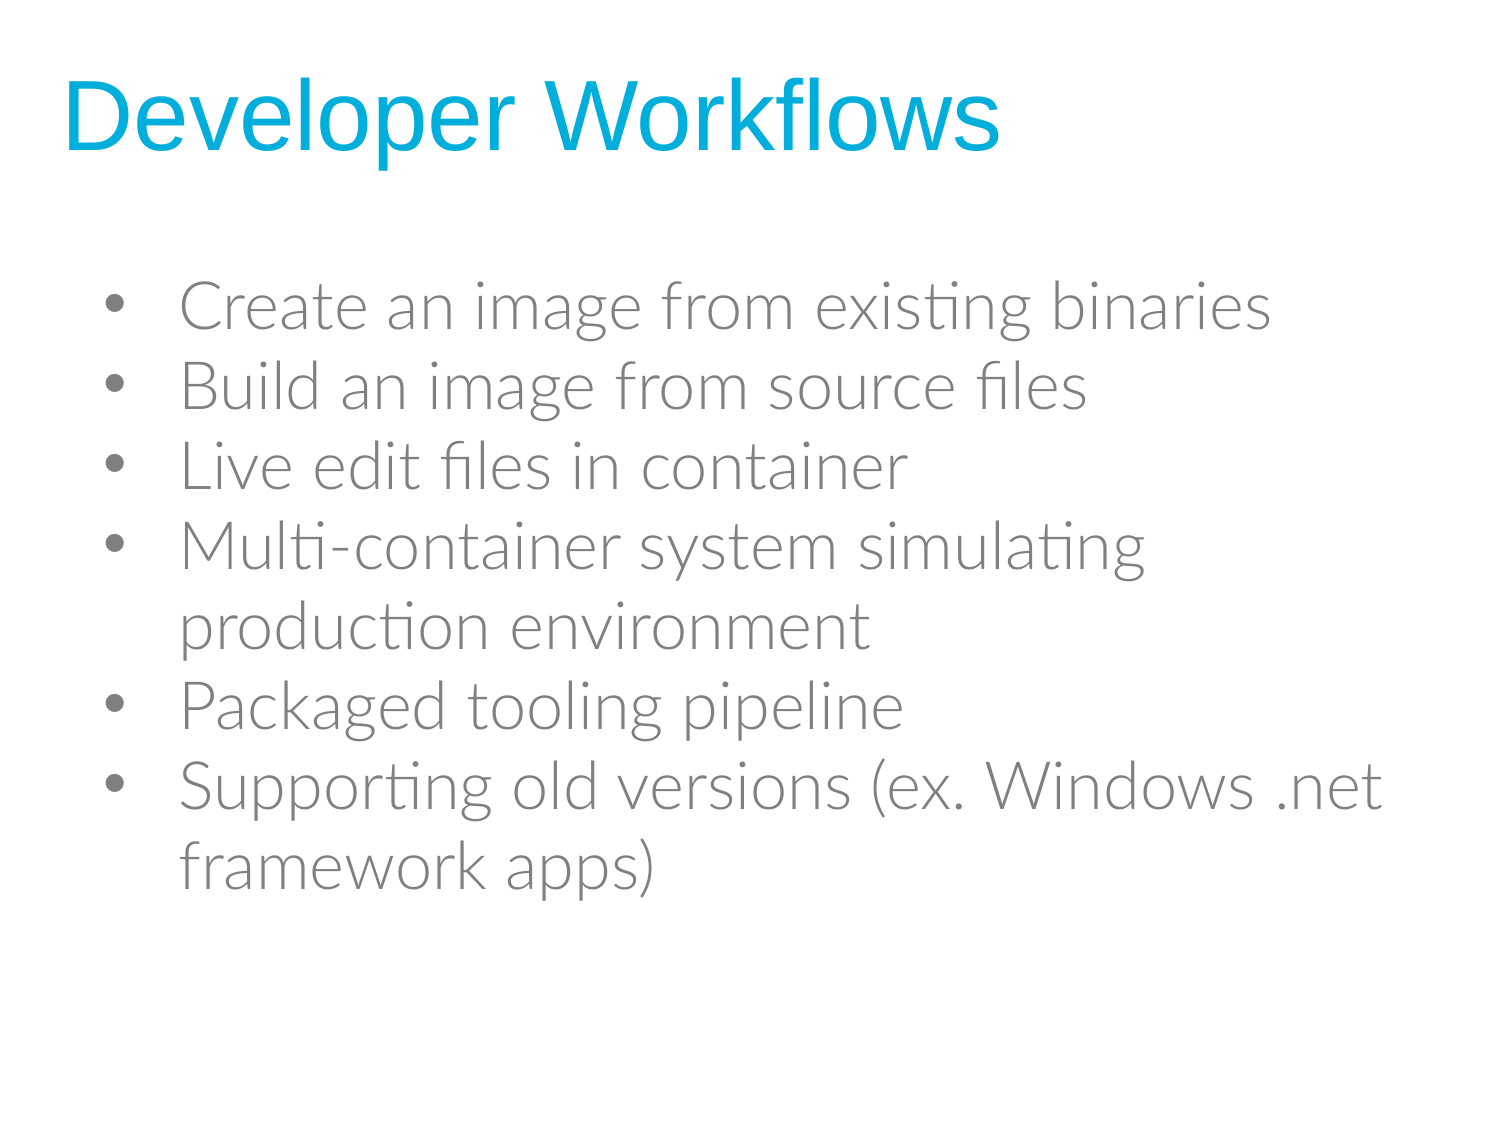

Developer Workflows
Create an image from existing binaries
Build an image from source files
Live edit files in container
Multi-container system simulating production environment
Packaged tooling pipeline
Supporting old versions (ex. Windows .net framework apps)